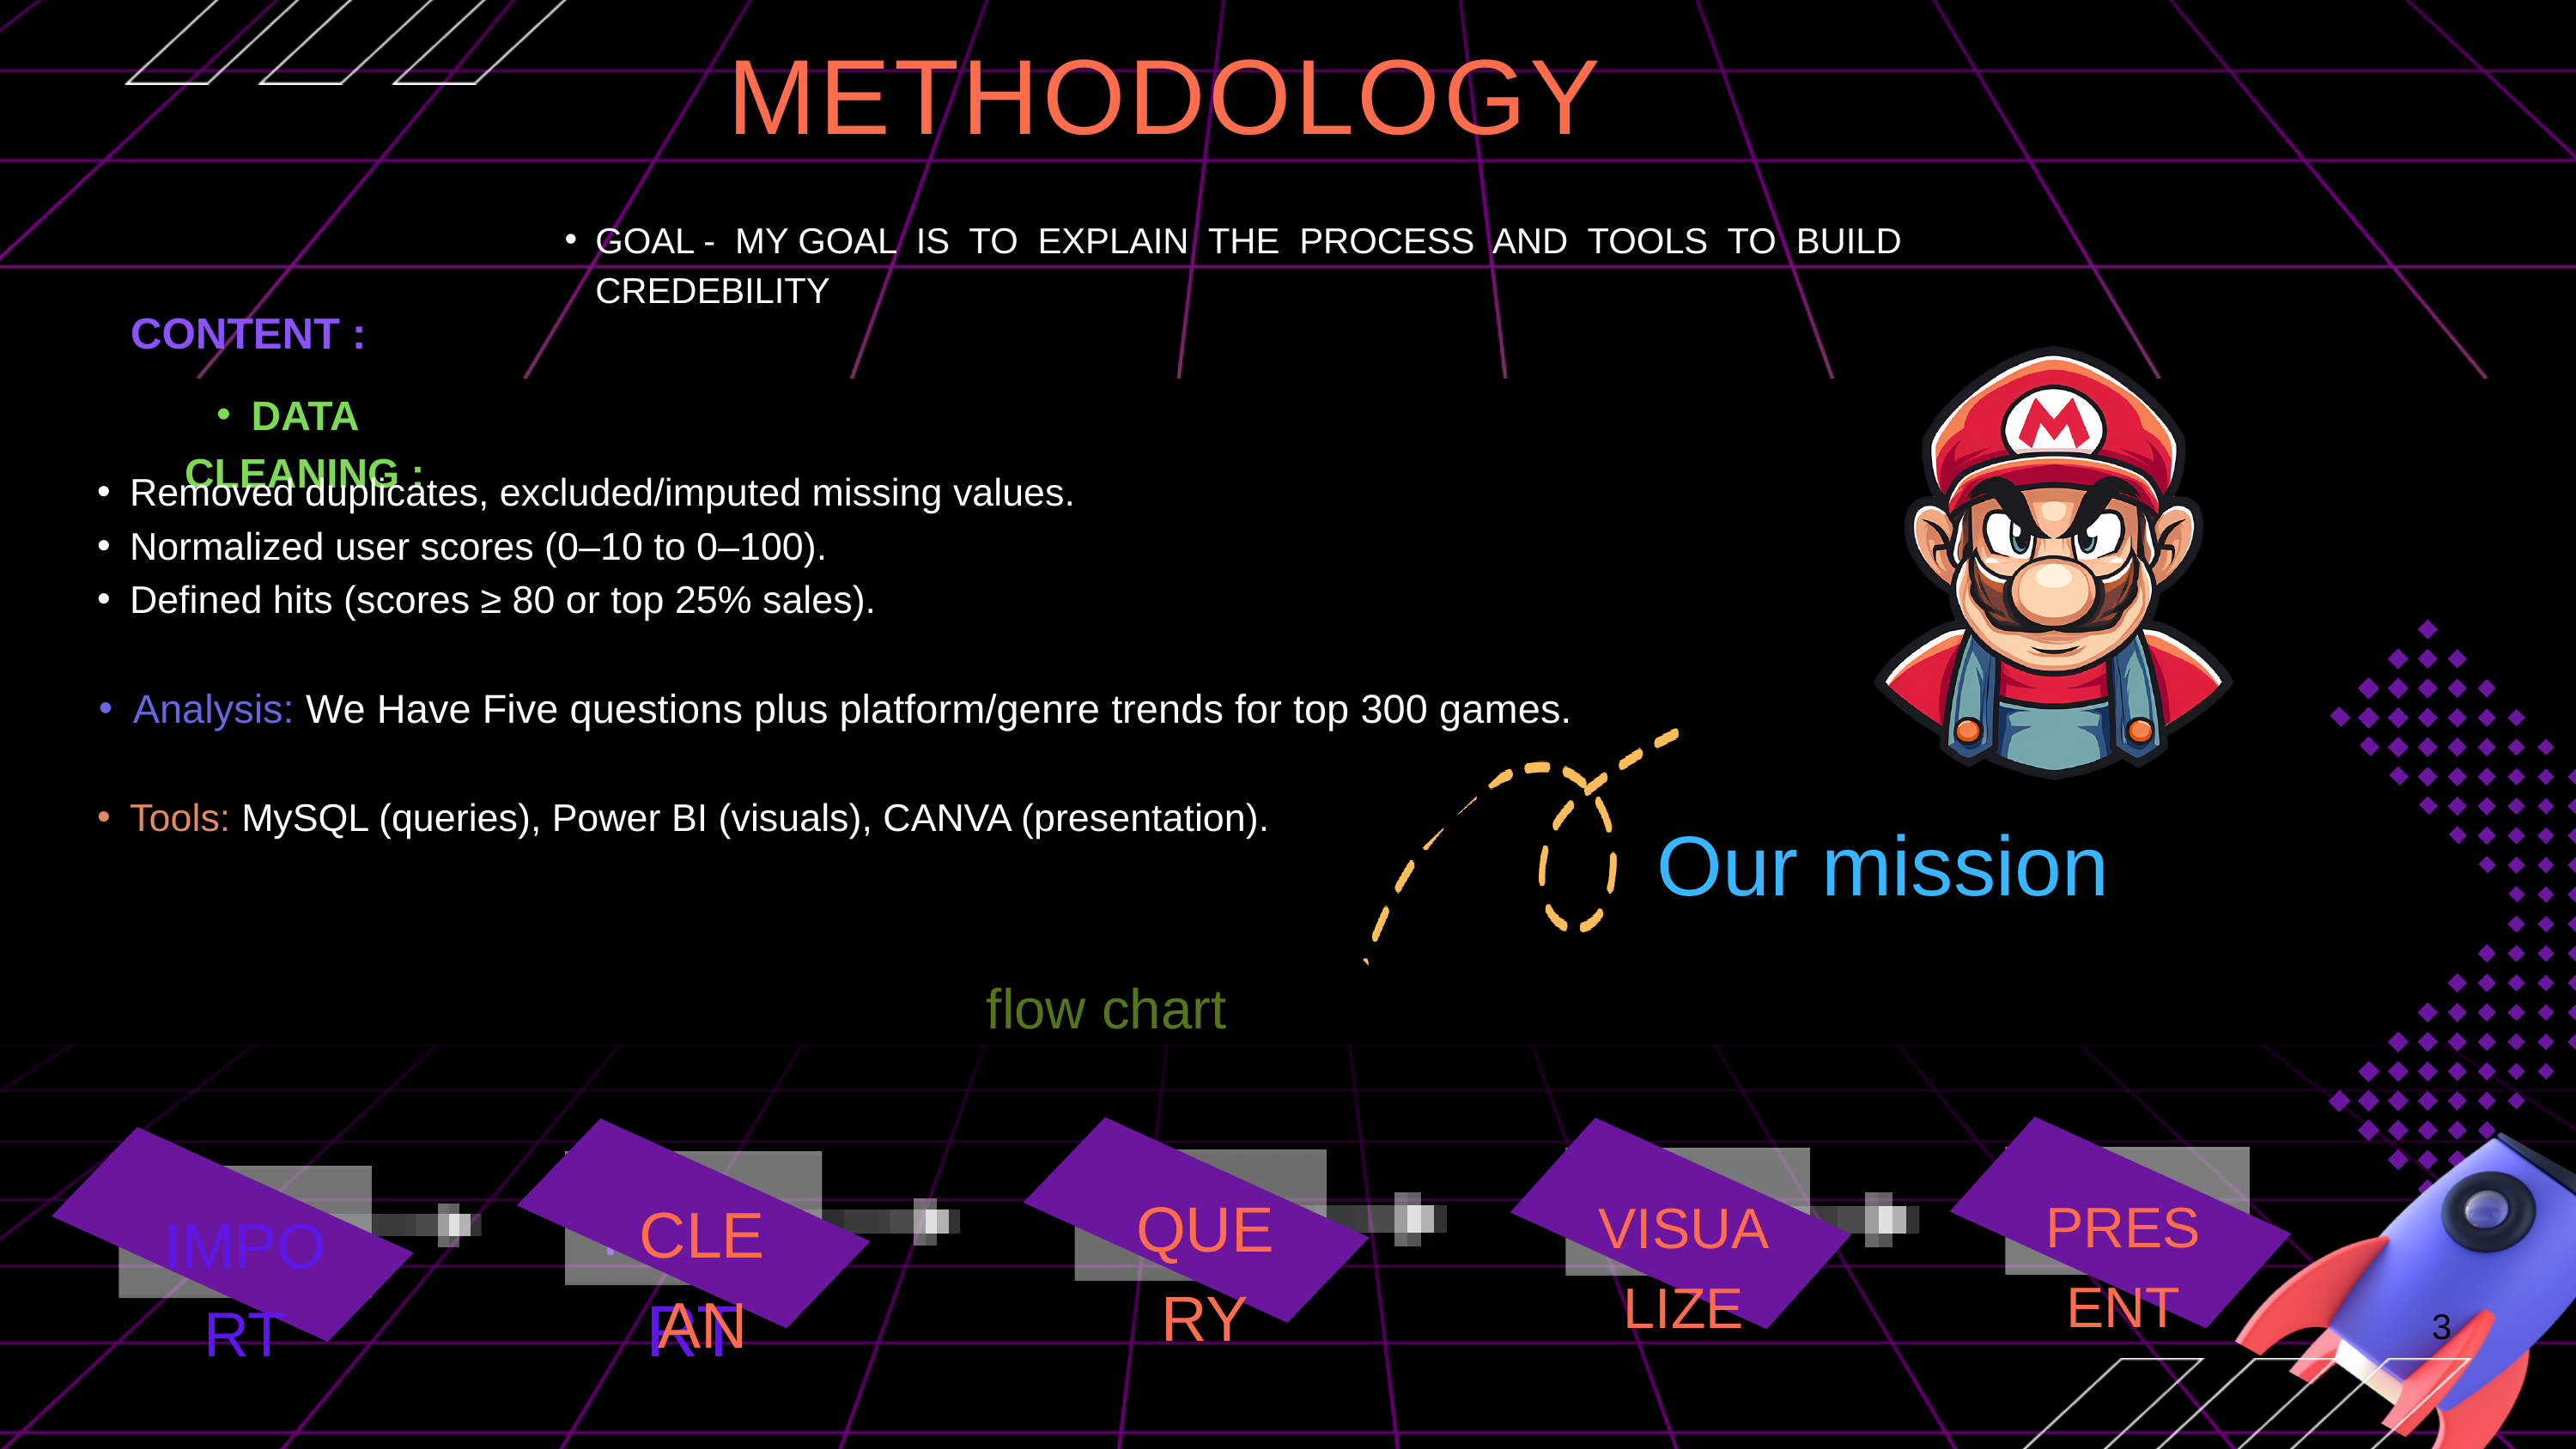

METHODOLOGY
GOAL -  MY GOAL  IS  TO  EXPLAIN  THE  PROCESS  AND  TOOLS  TO  BUILD  CREDEBILITY
CONTENT :

DATA CLEANING :
Removed duplicates, excluded/imputed missing values.
Normalized user scores (0–10 to 0–100).
Defined hits (scores ≥ 80 or top 25% sales).

Analysis: We Have Five questions plus platform/genre trends for top 300 games.

Tools: MySQL (queries), Power BI (visuals), CANVA (presentation).

Our mission
flow chart

IMPORT
QUERY

PRESENT
CLEAN
VISUALIZE
IMPORT

3